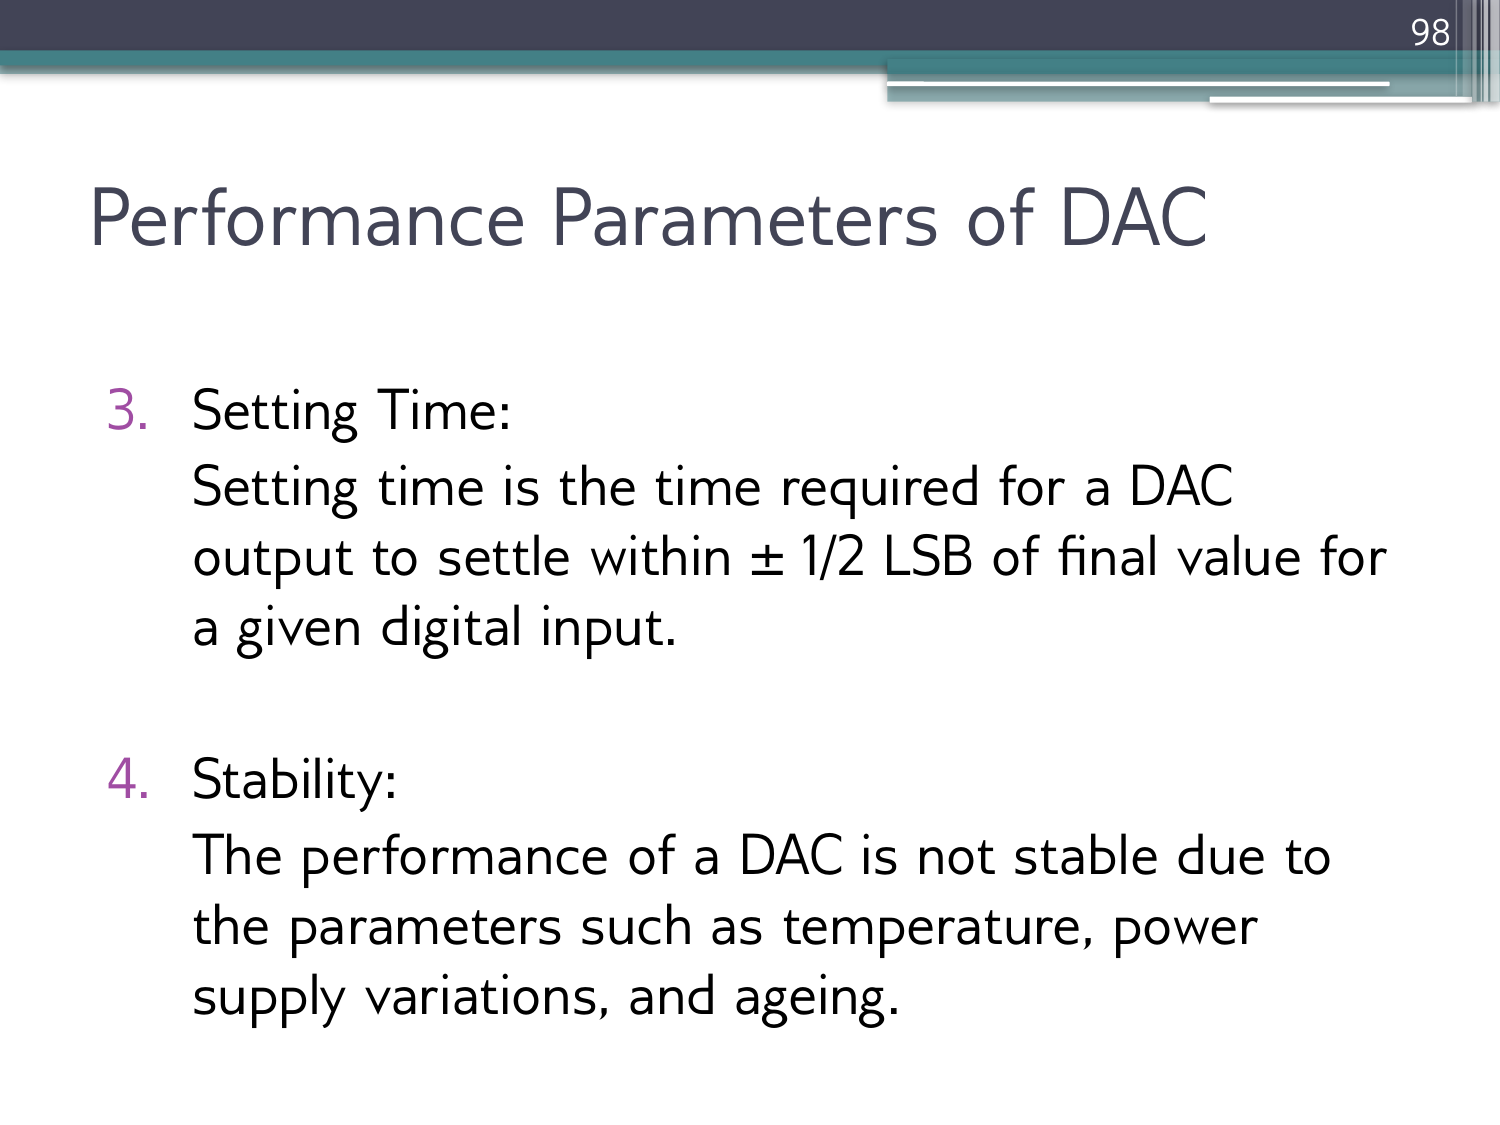

98
# Performance Parameters of DAC

Setting Time:
	Setting time is the time required for a DAC output to settle within ± 1/2 LSB of final value for a given digital input.

Stability:
	The performance of a DAC is not stable due to the parameters such as temperature, power supply variations, and ageing.